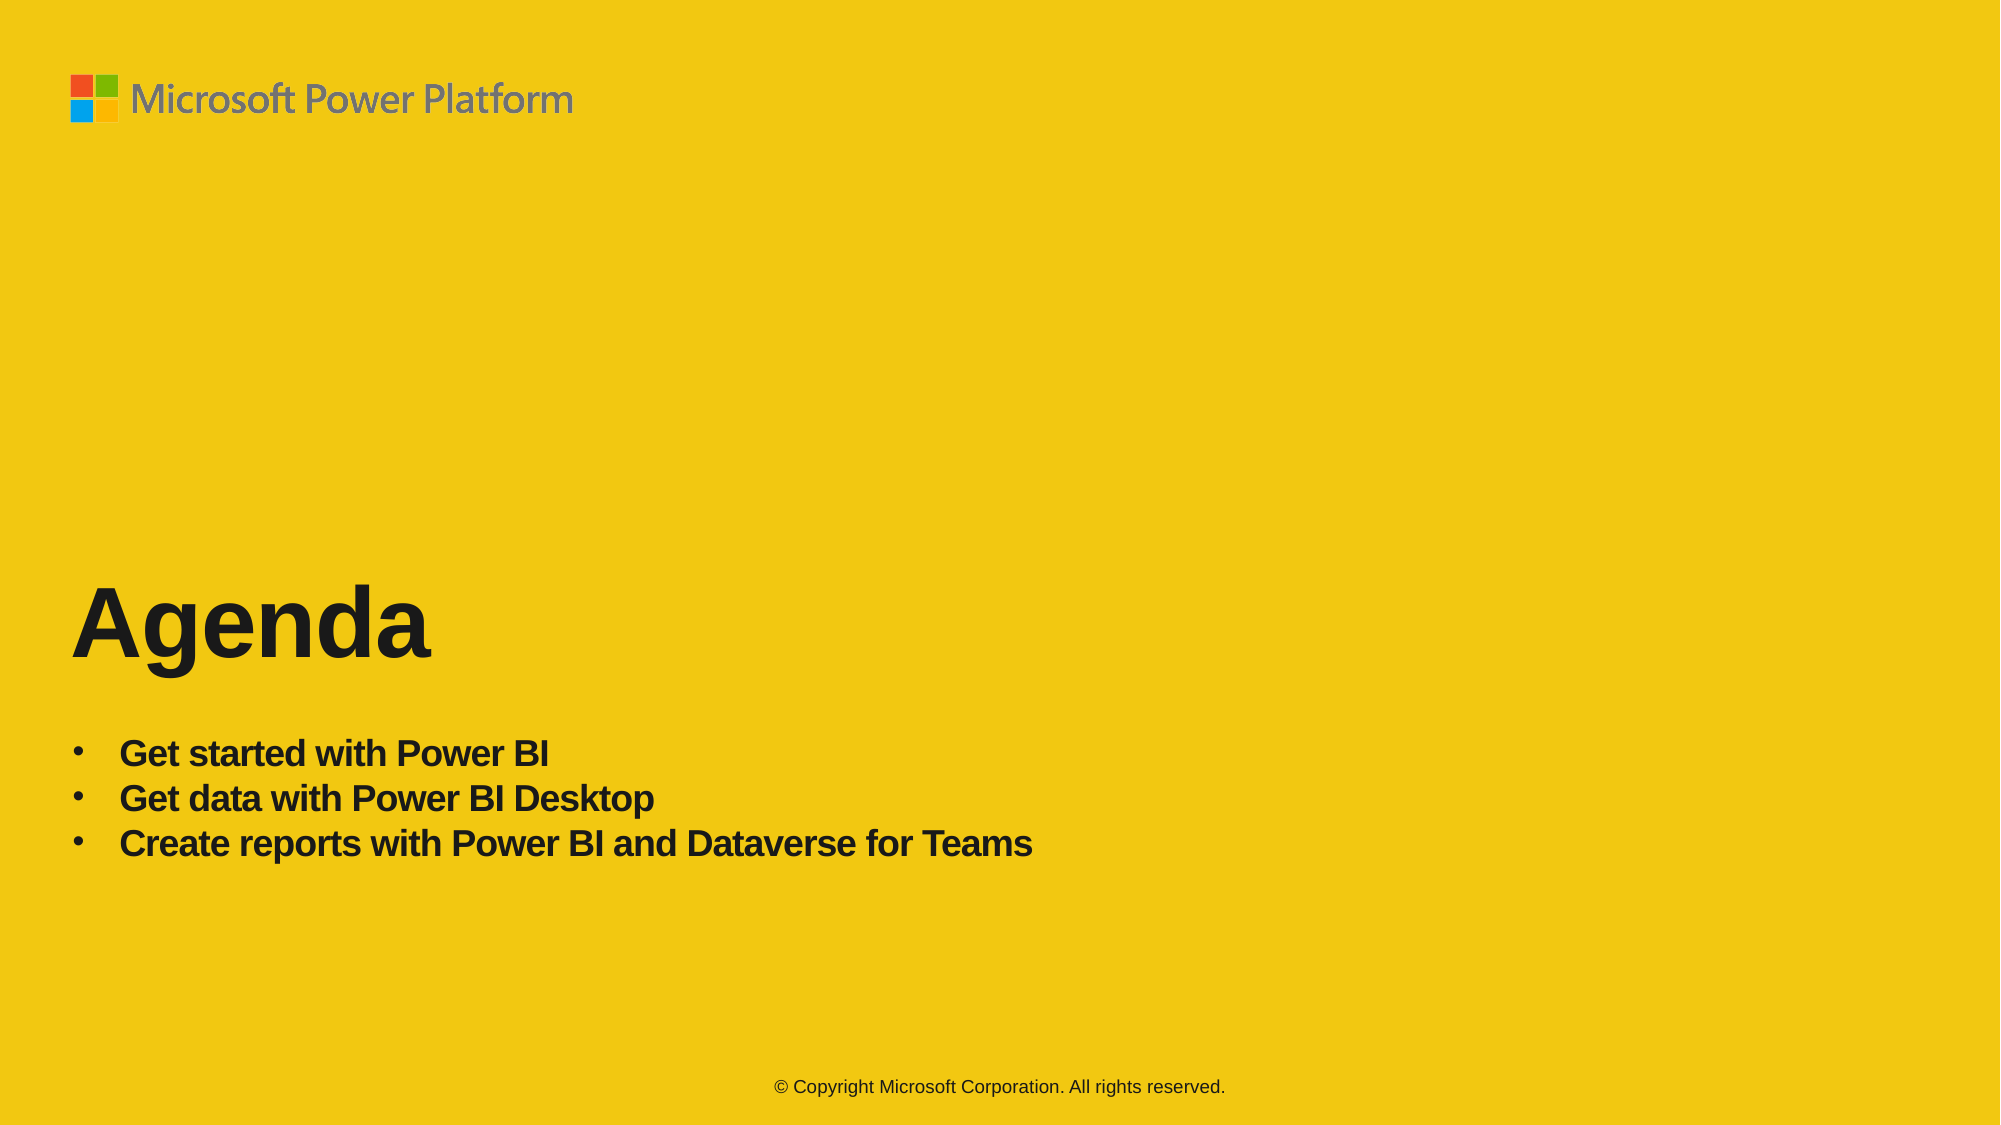

# Agenda
Get started with Power BI
Get data with Power BI Desktop
Create reports with Power BI and Dataverse for Teams